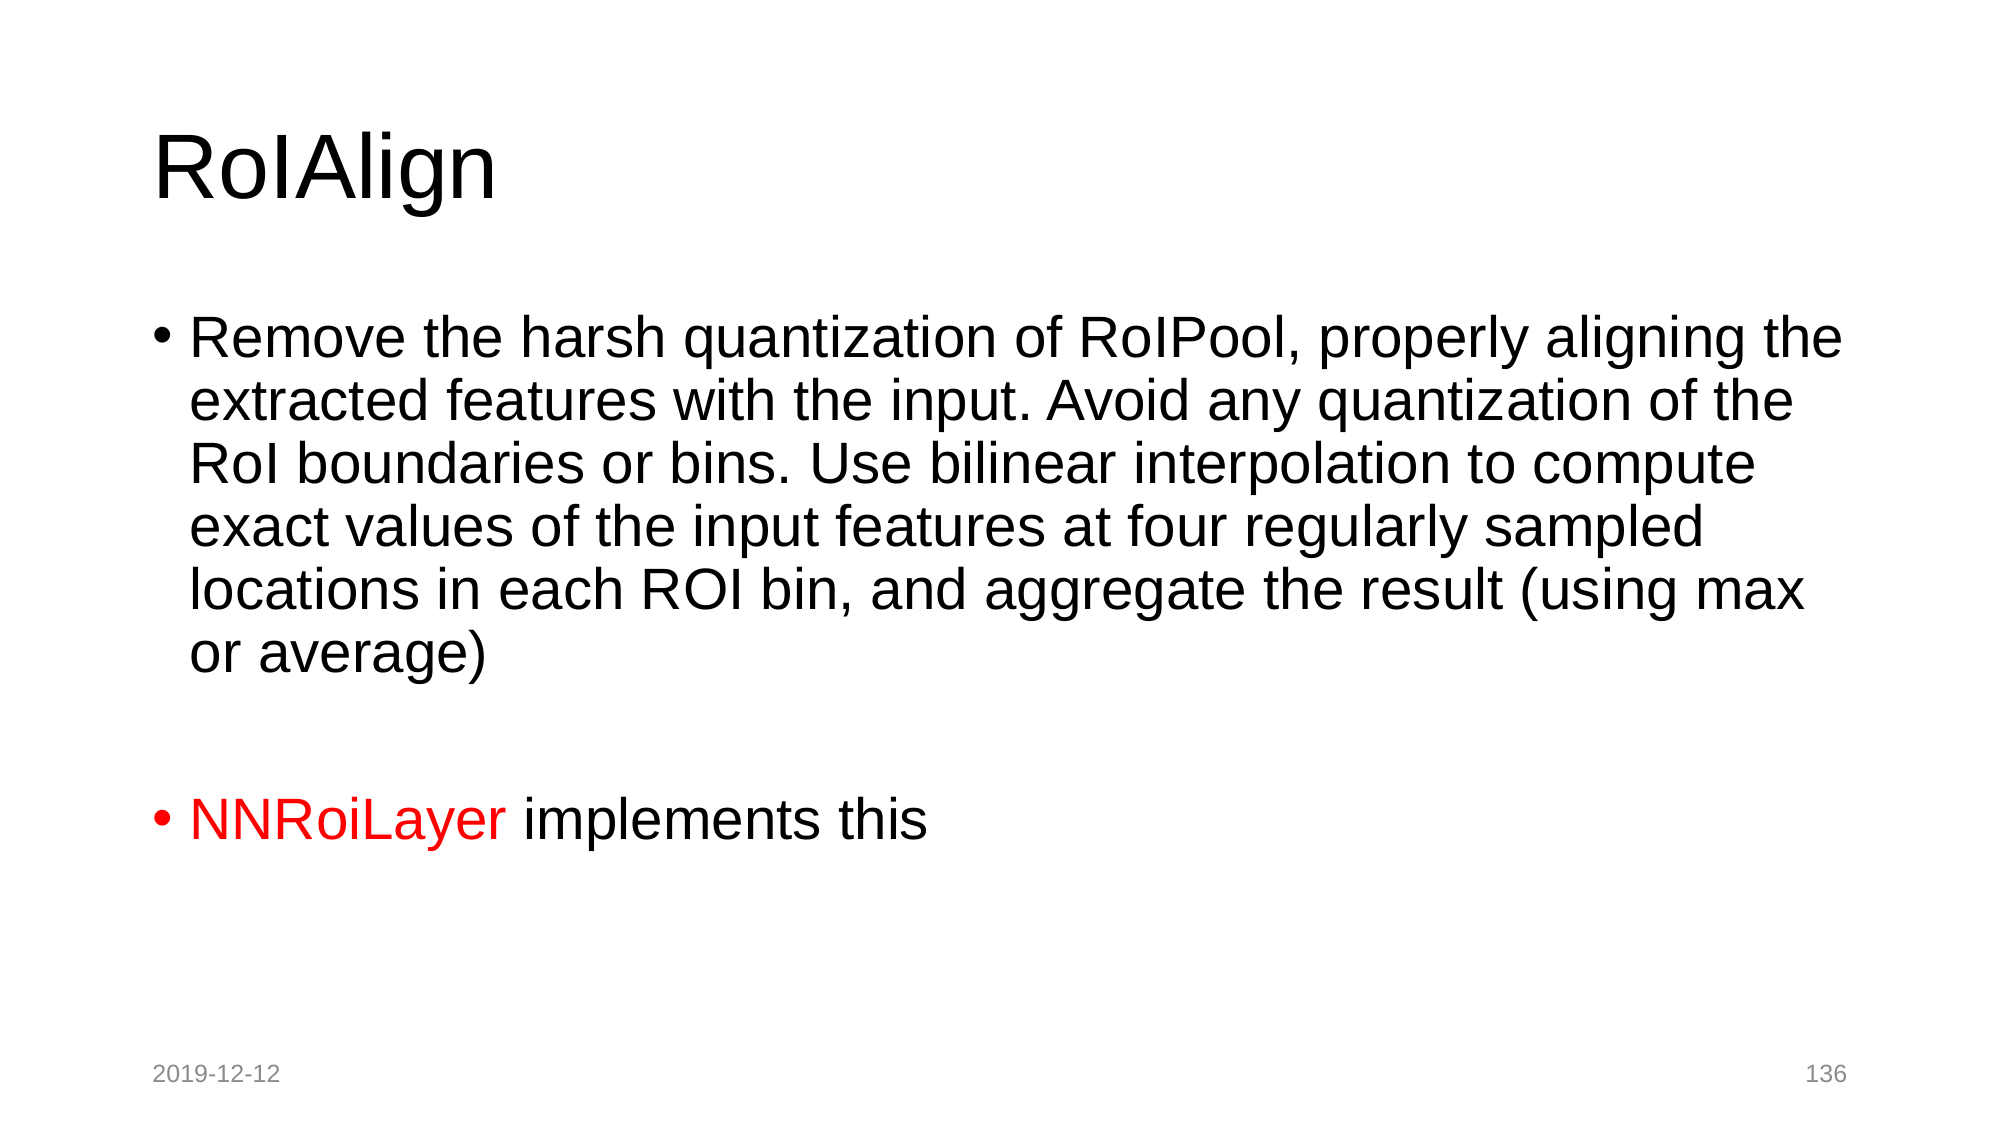

# RoIAlign
Remove the harsh quantization of RoIPool, properly aligning the extracted features with the input. Avoid any quantization of the RoI boundaries or bins. Use bilinear interpolation to compute exact values of the input features at four regularly sampled locations in each ROI bin, and aggregate the result (using max or average)

NNRoiLayer implements this
2019-12-12
136